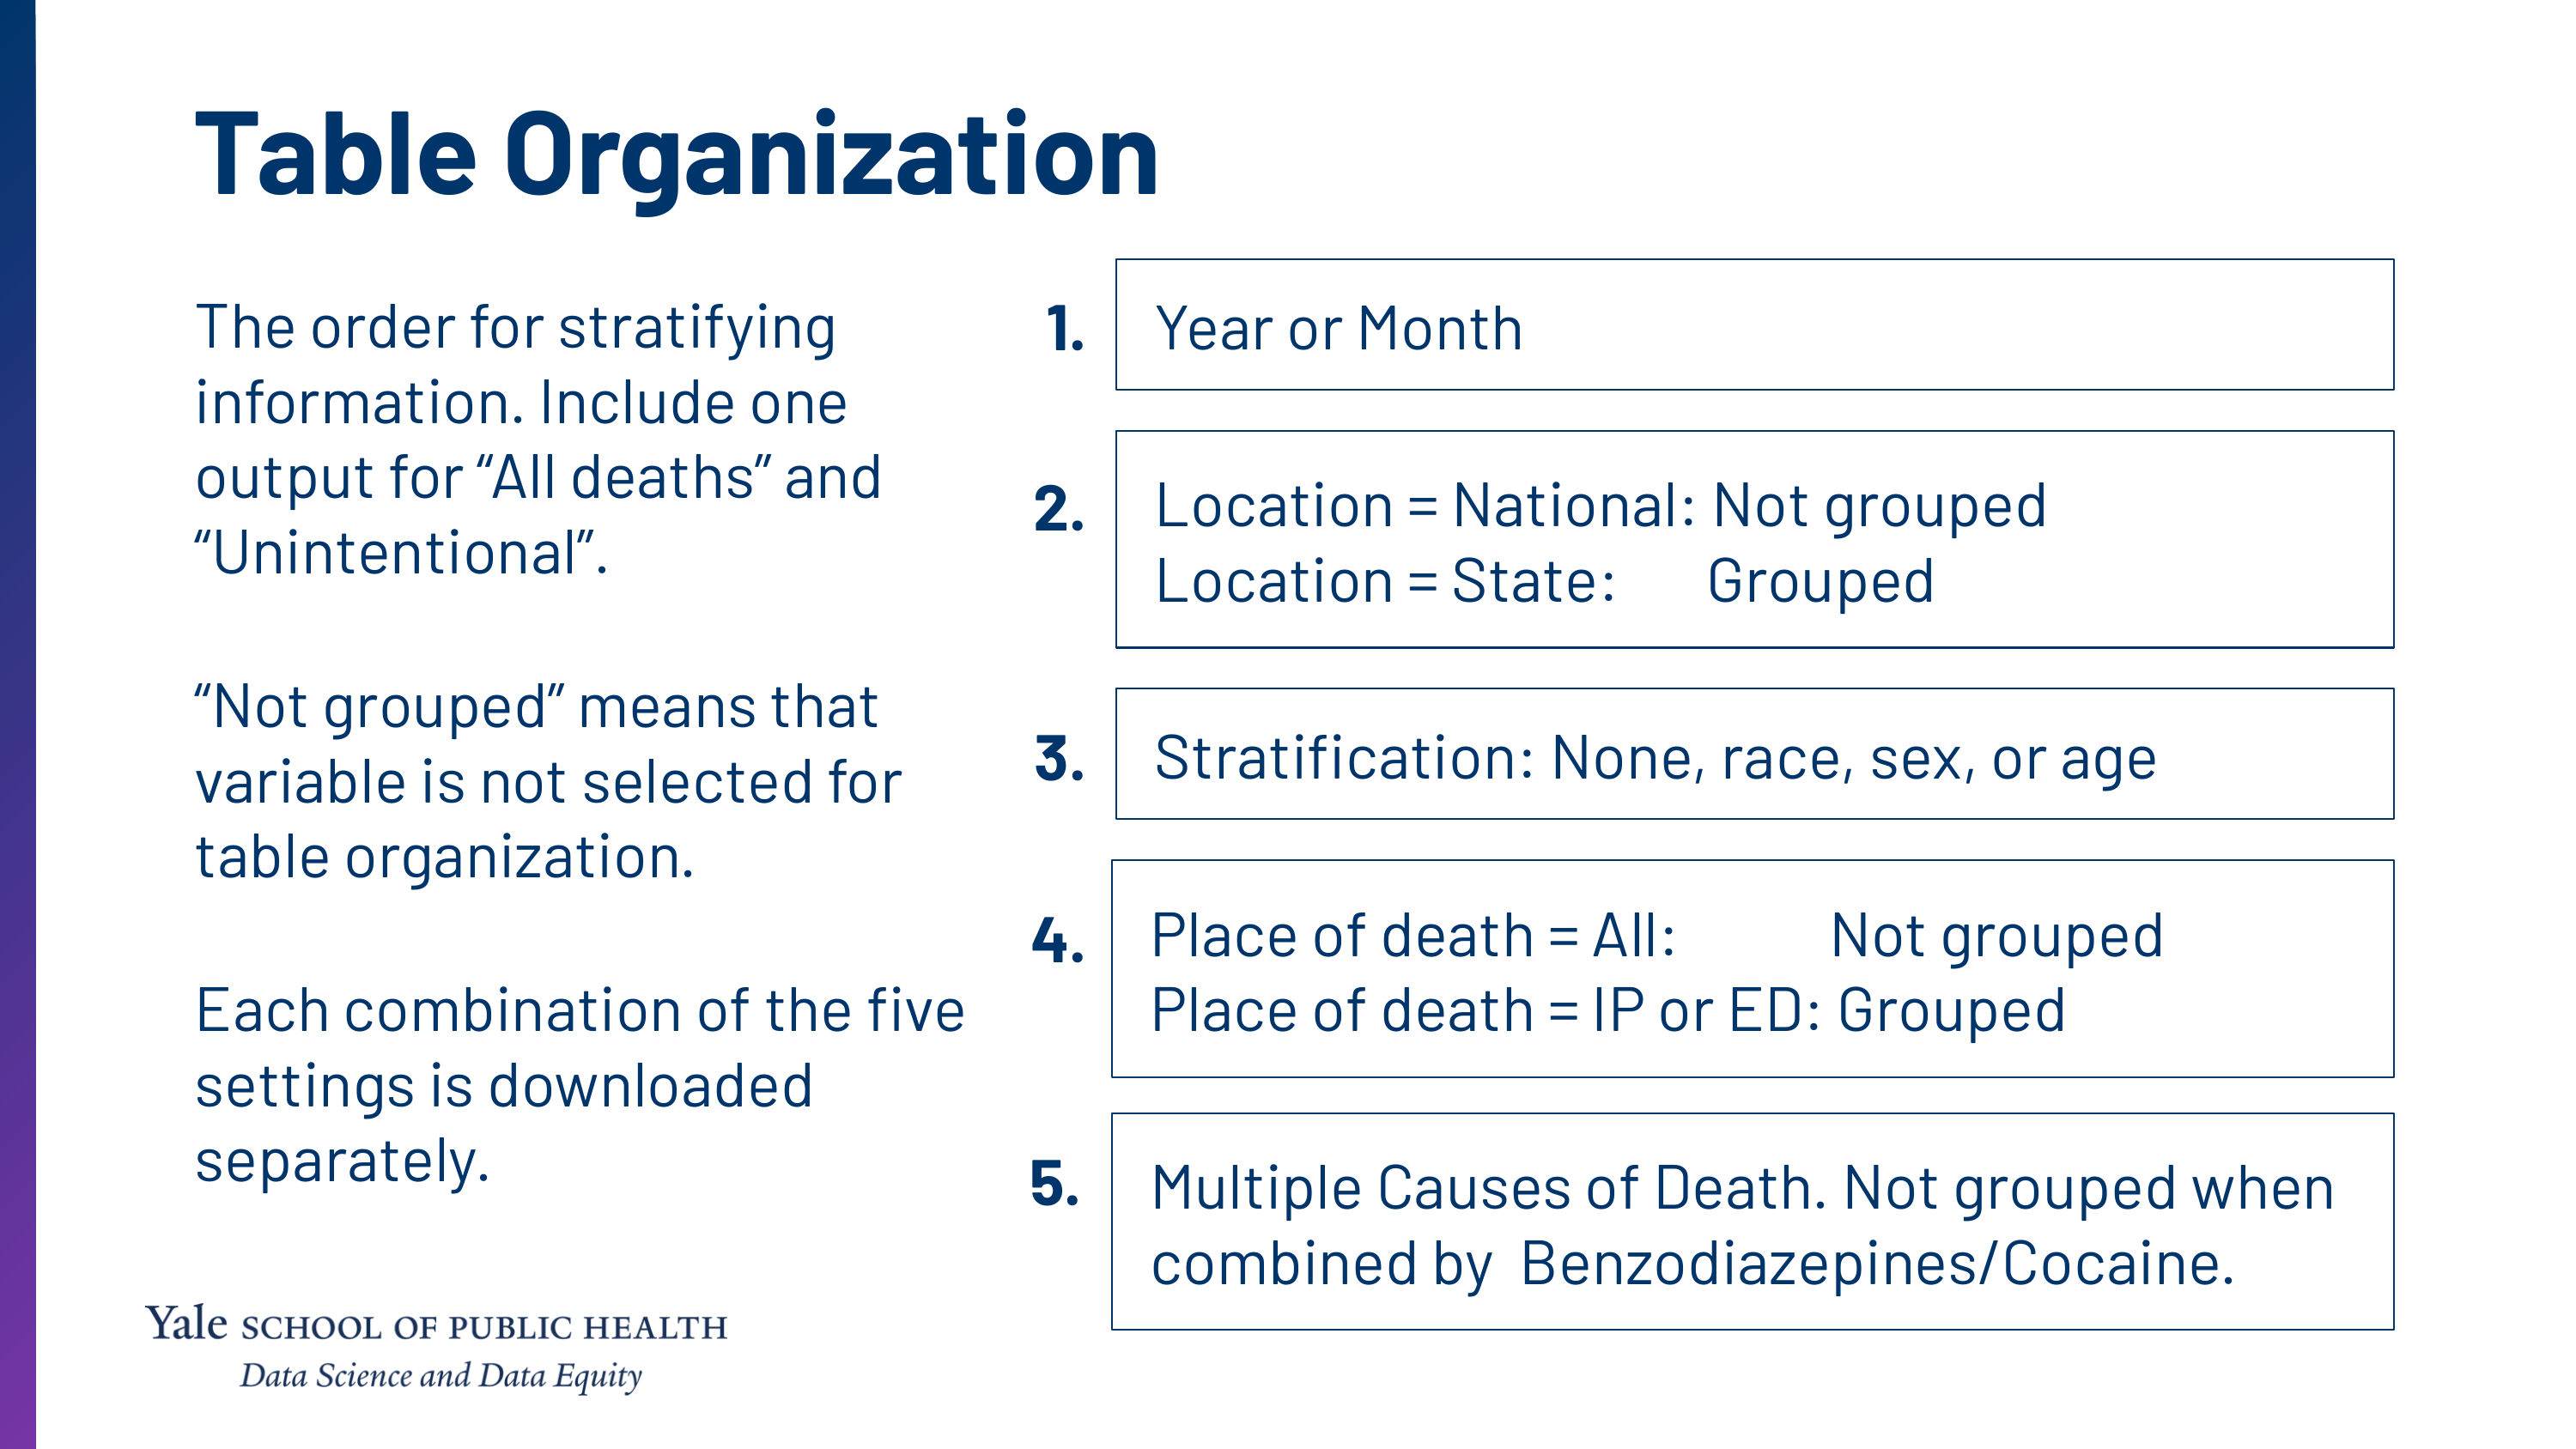

Table Organization
Year or Month
The order for stratifying information. Include one output for “All deaths” and “Unintentional”.
“Not grouped” means that variable is not selected for table organization.
Each combination of the five settings is downloaded separately.
1.
Location = National: Not grouped
Location = State:       Grouped
2.
Stratification: None, race, sex, or age
3.
Place of death = All:            Not grouped
Place of death = IP or ED: Grouped
4.
Multiple Causes of Death. Not grouped when combined by  Benzodiazepines/Cocaine.
5.